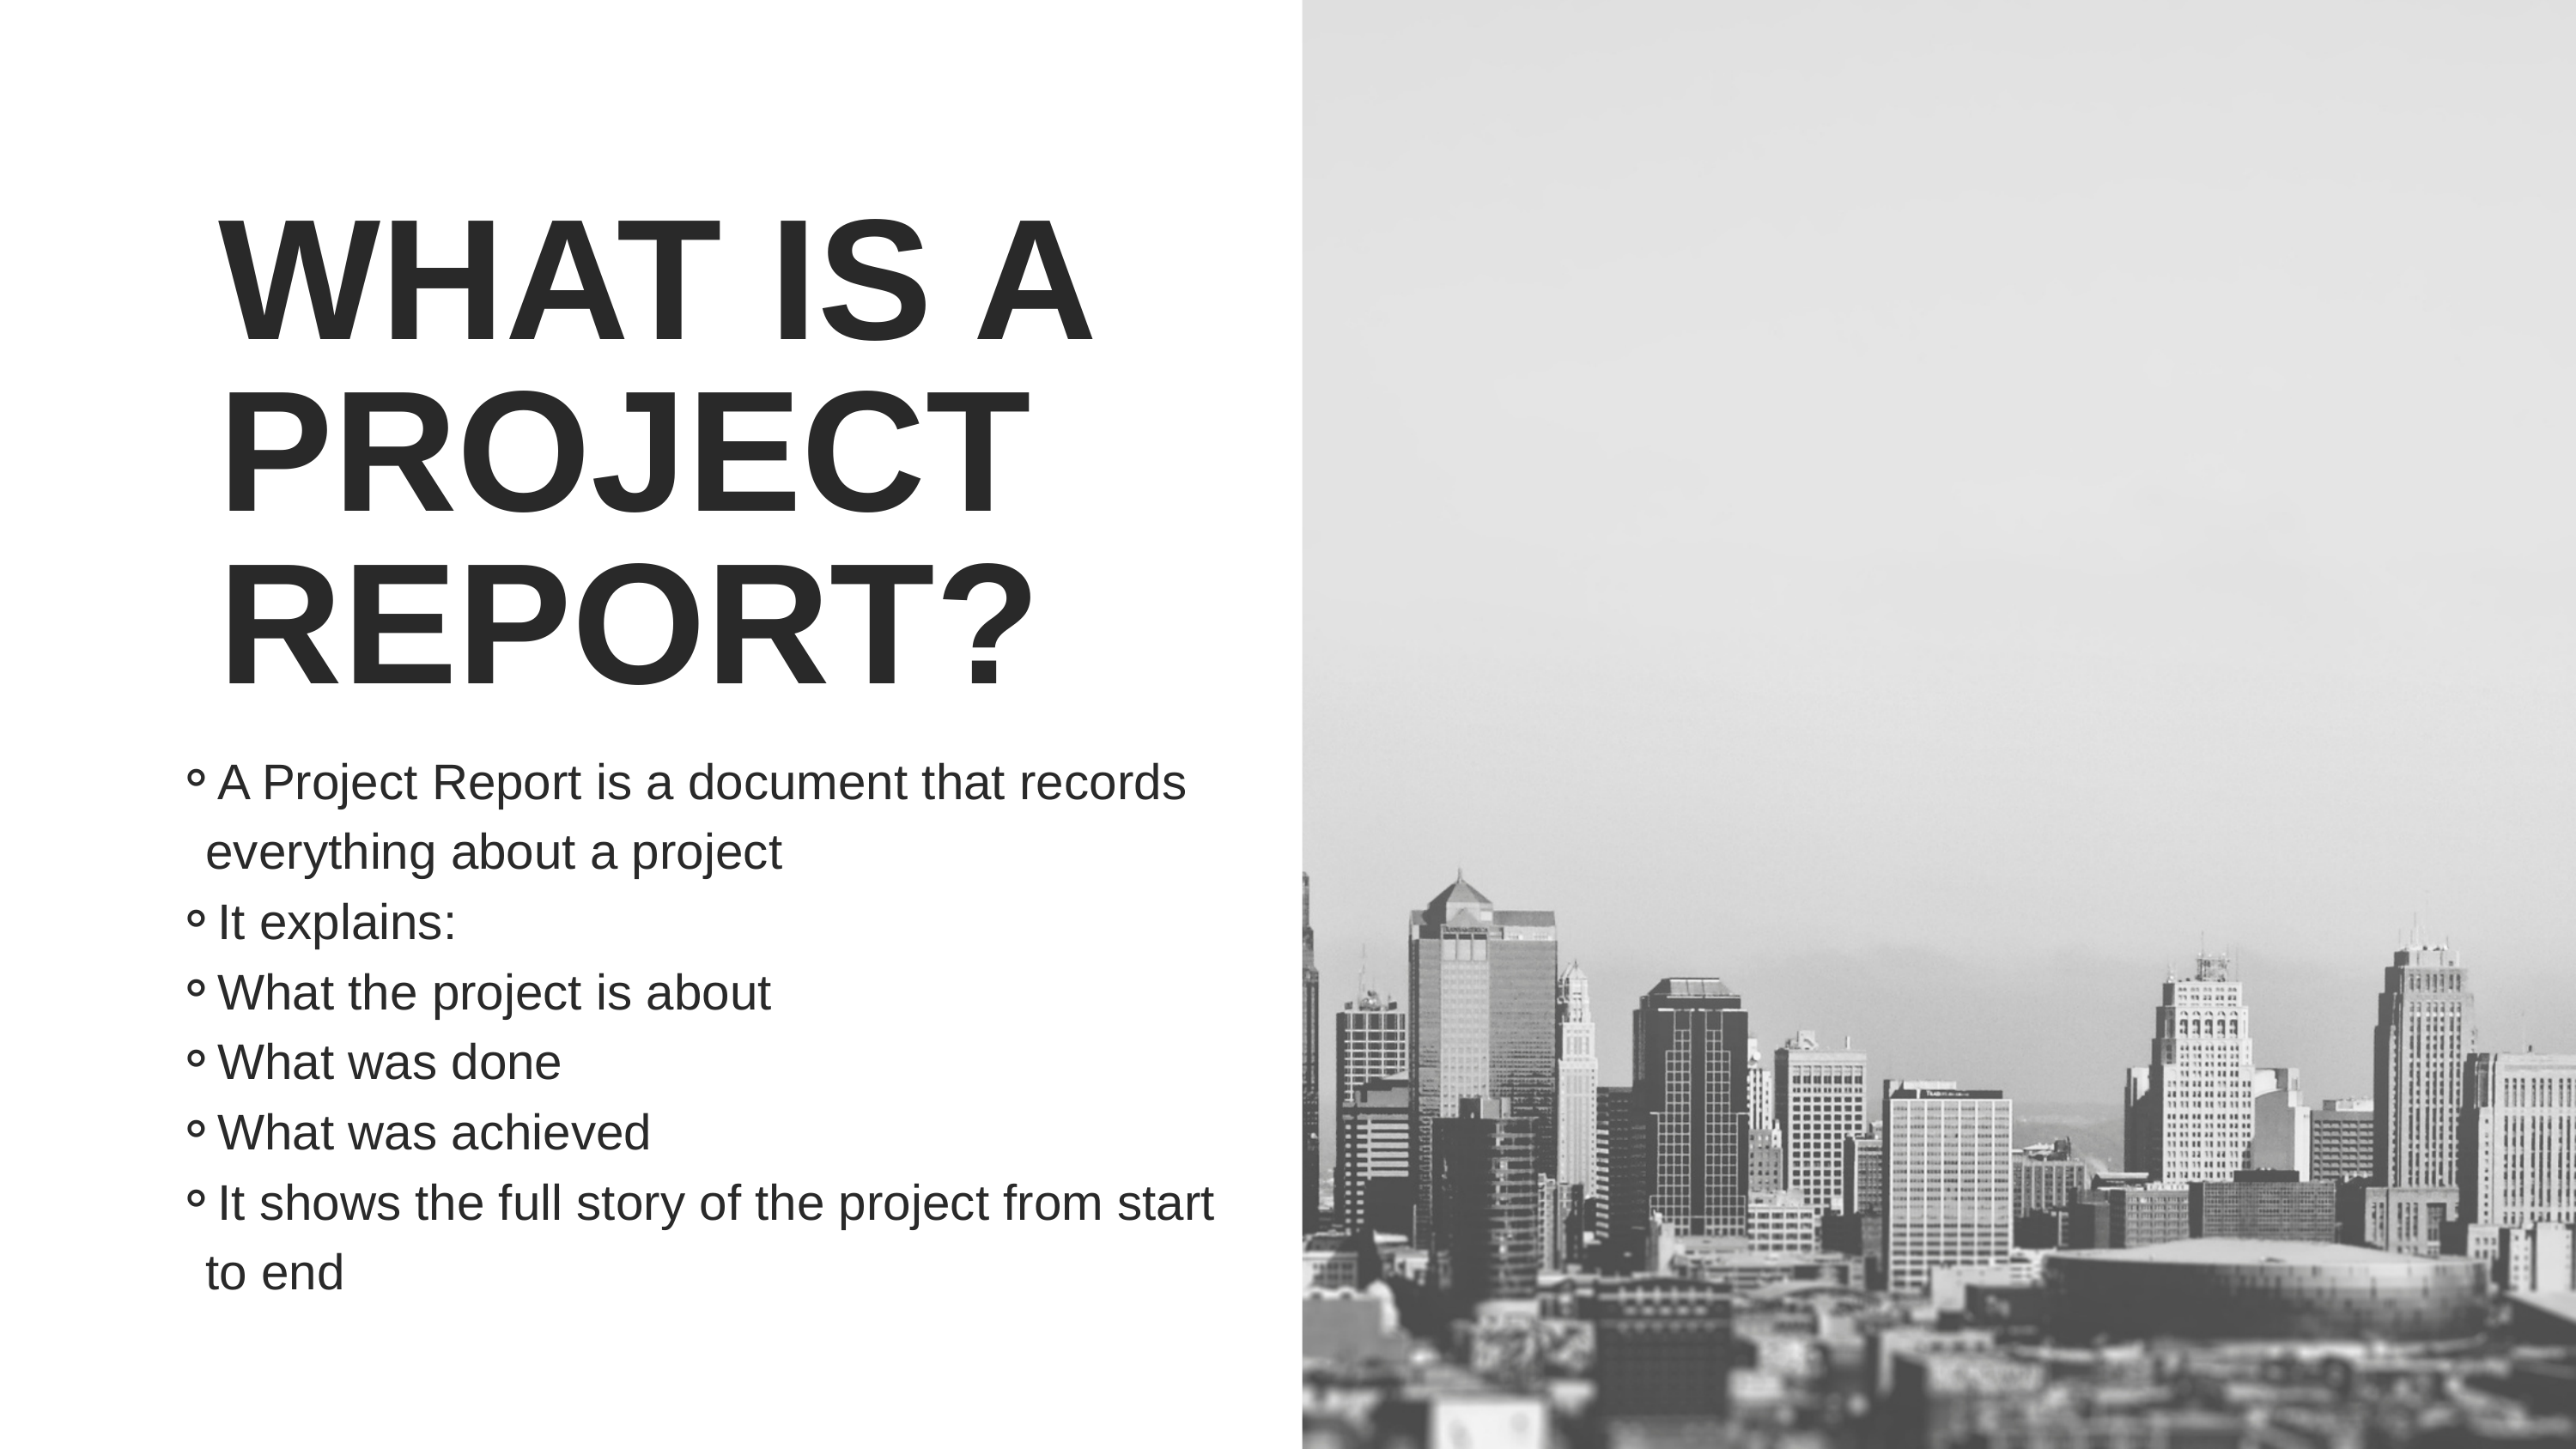

WHAT IS A PROJECT REPORT?
A Project Report is a document that records everything about a project
It explains:
What the project is about
What was done
What was achieved
It shows the full story of the project from start to end